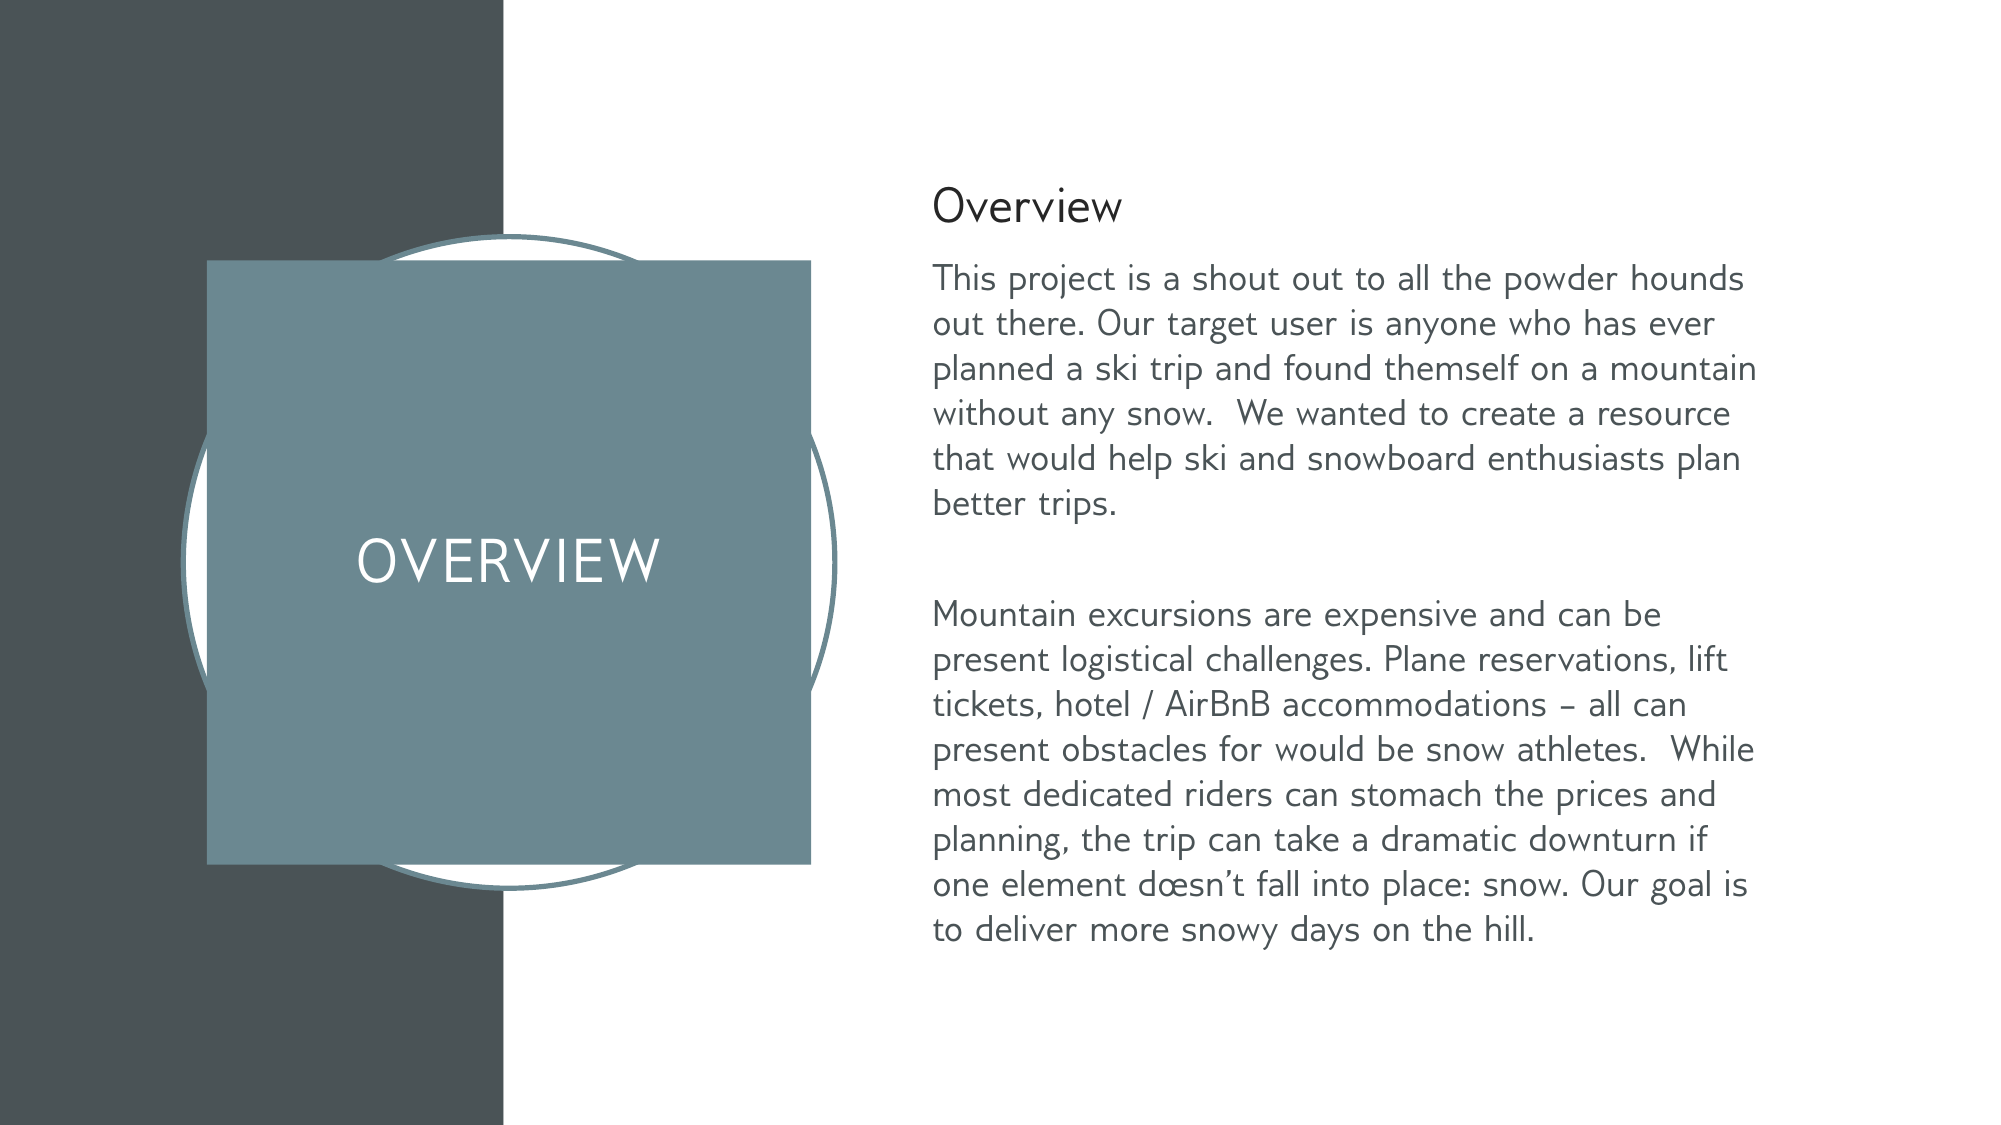

Overview
This project is a shout out to all the powder hounds out there. Our target user is anyone who has ever planned a ski trip and found themself on a mountain without any snow.  We wanted to create a resource that would help ski and snowboard enthusiasts plan better trips.
Mountain excursions are expensive and can be present logistical challenges. Plane reservations, lift tickets, hotel / AirBnB accommodations – all can present obstacles for would be snow athletes.  While most dedicated riders can stomach the prices and planning, the trip can take a dramatic downturn if one element doesn’t fall into place: snow. Our goal is to deliver more snowy days on the hill.

# Overview